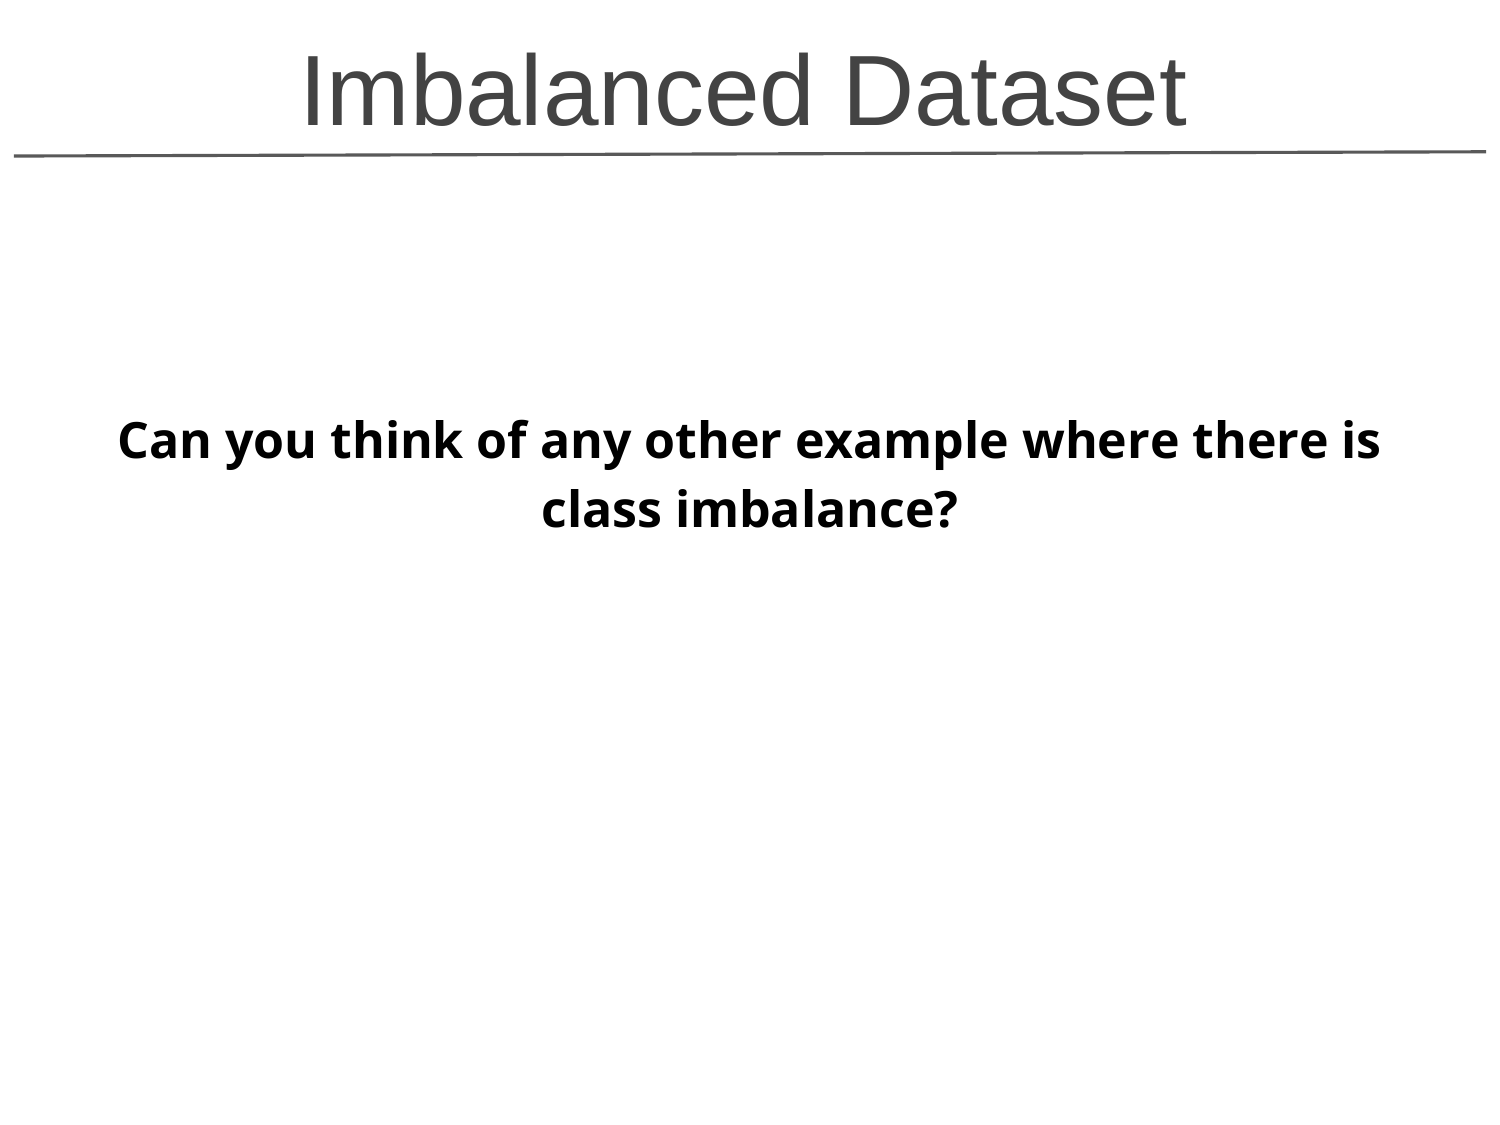

Imbalanced Dataset

Can you think of any other example where there is class imbalance?